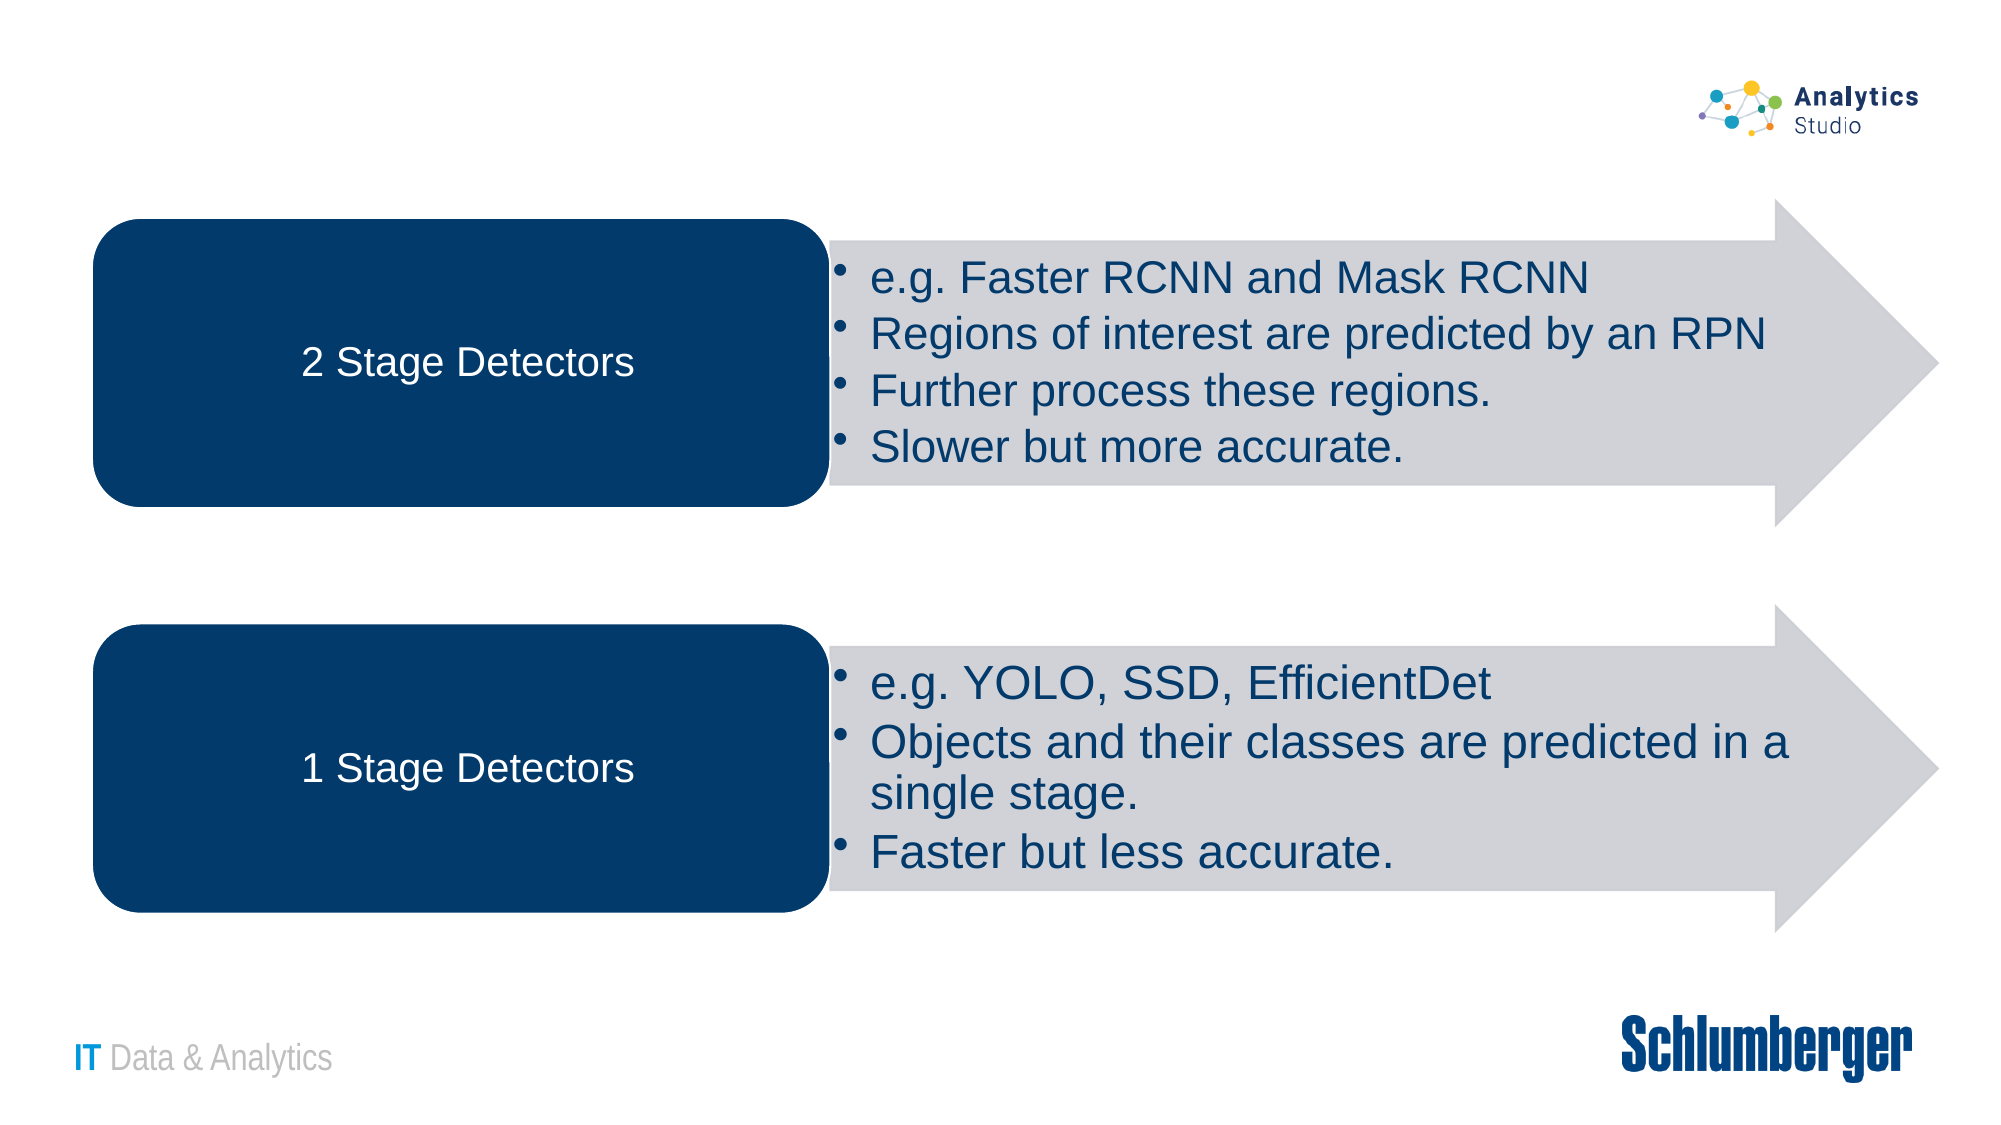

e.g. Faster RCNN and Mask RCNN
Regions of interest are predicted by an RPN
Further process these regions.
Slower but more accurate.
2 Stage Detectors
e.g. YOLO, SSD, EfficientDet
Objects and their classes are predicted in a single stage.
Faster but less accurate.
1 Stage Detectors